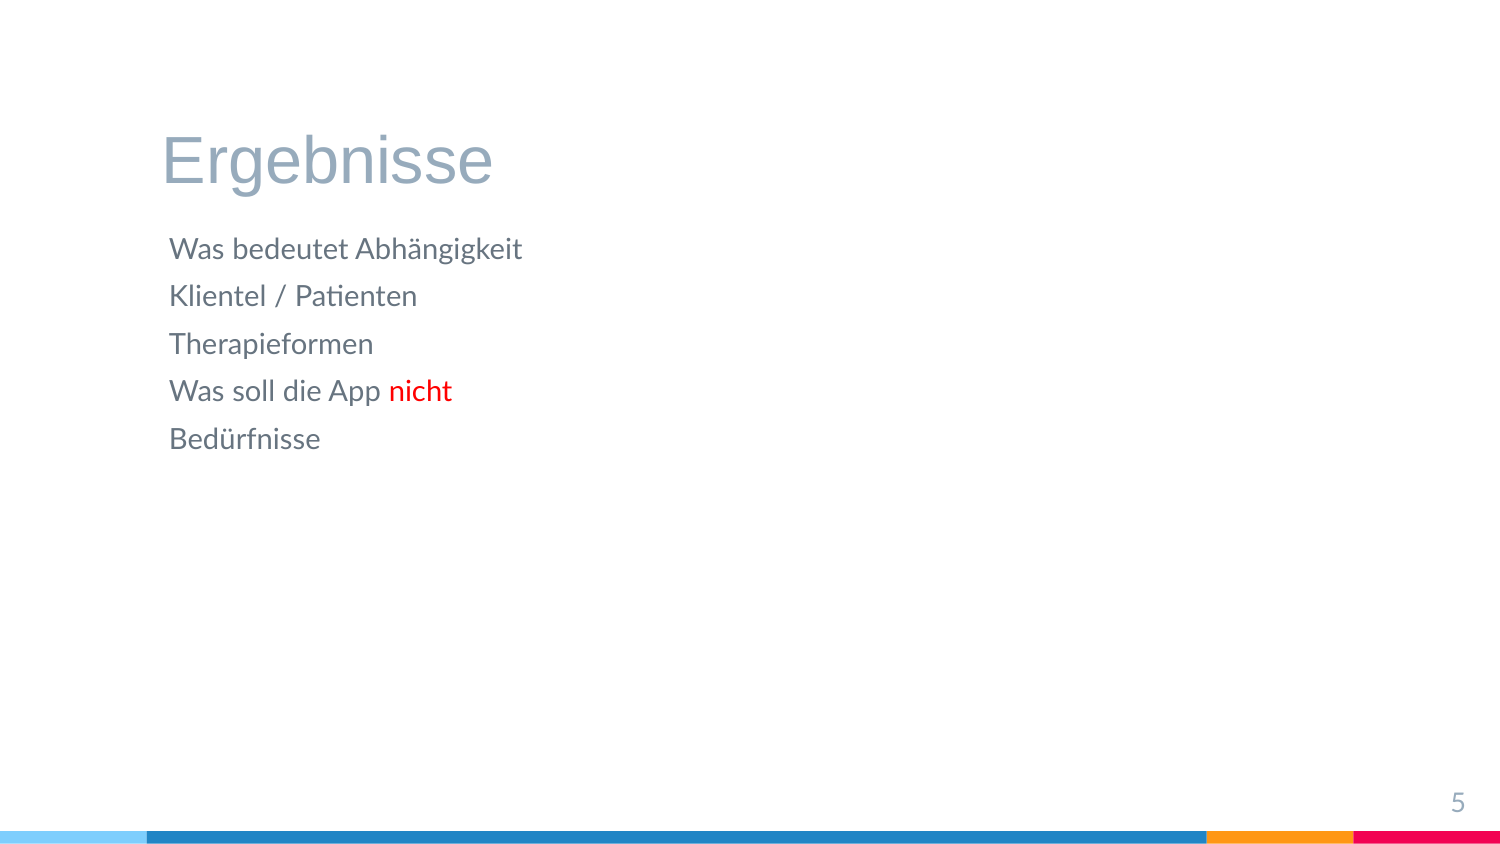

# Ergebnisse
Was bedeutet Abhängigkeit
Klientel / Patienten
Therapieformen
Was soll die App nicht
Bedürfnisse

5